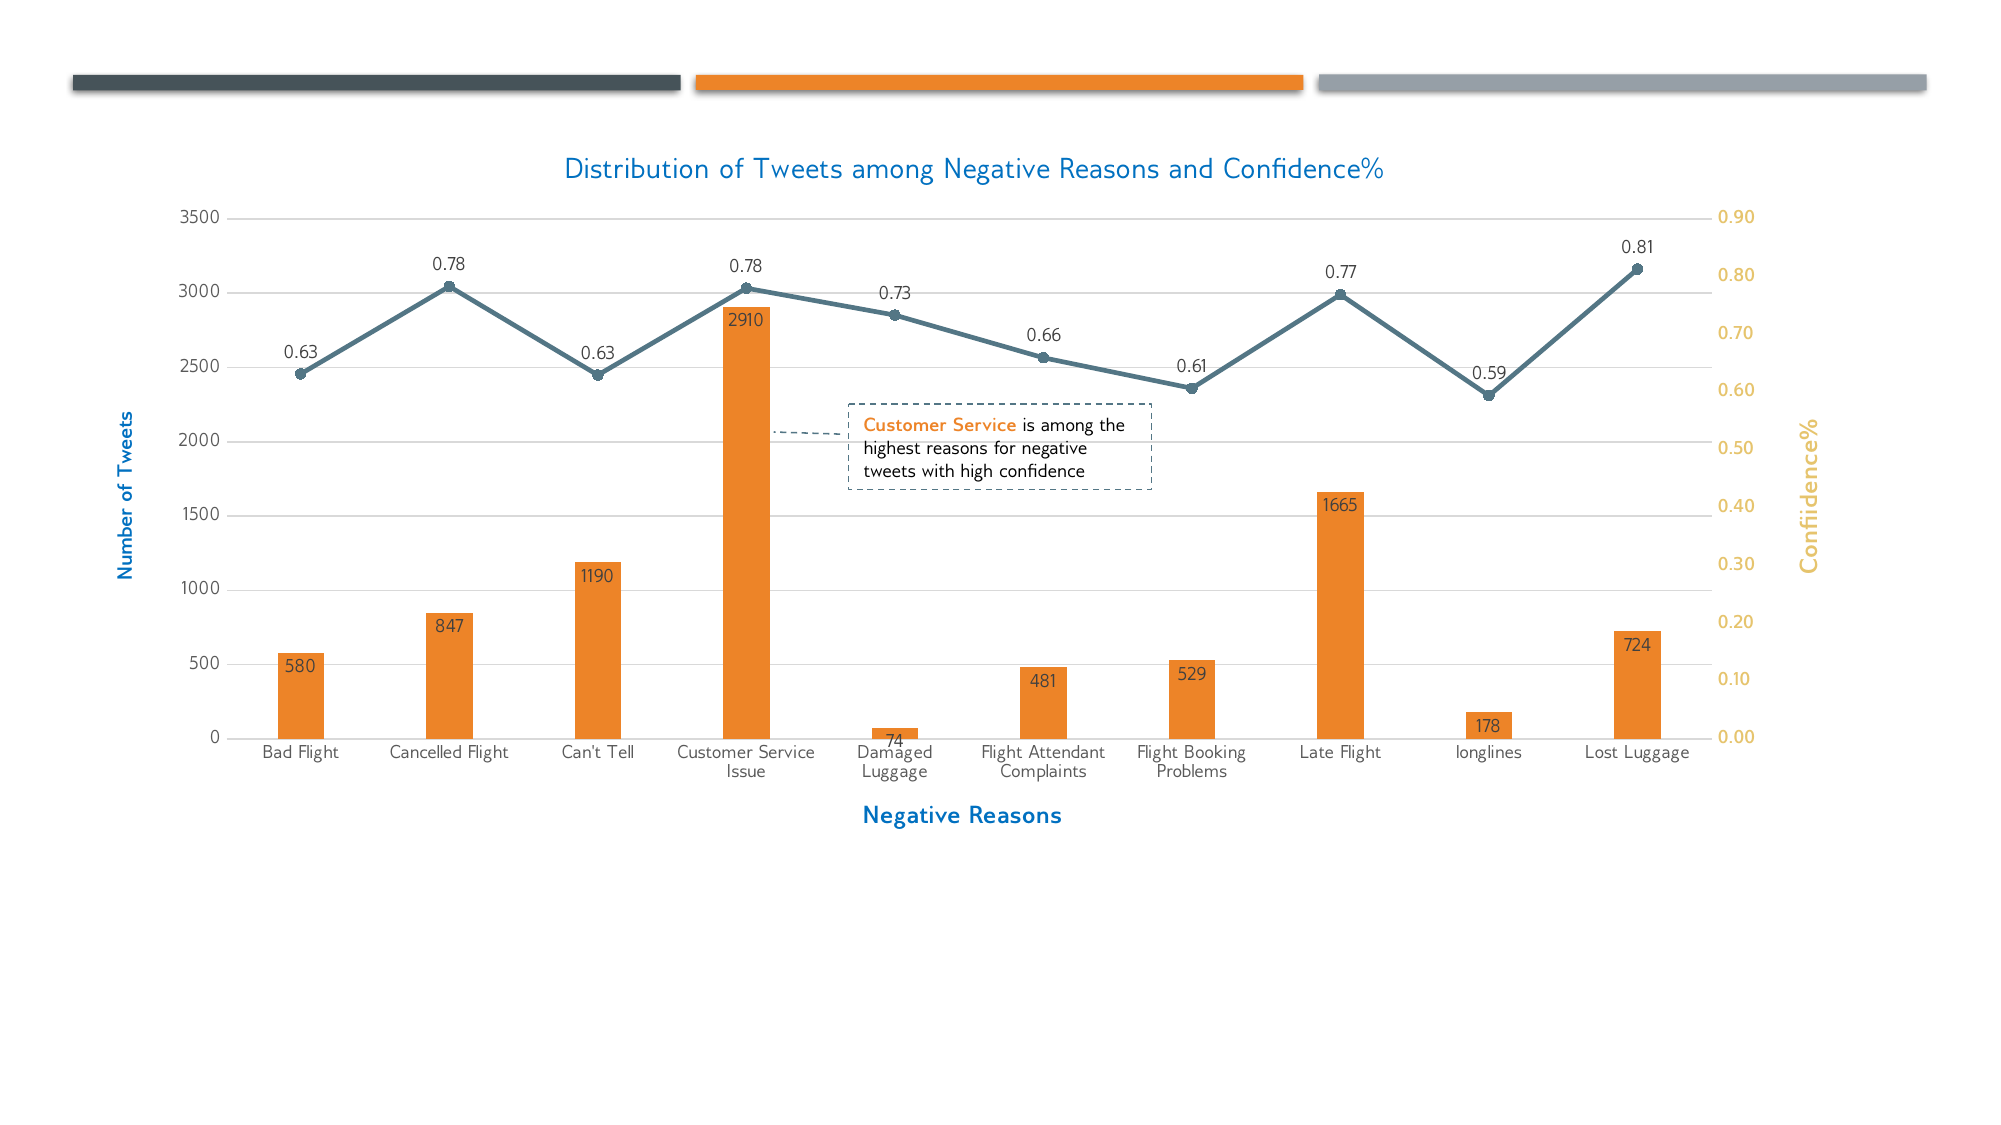

### Chart: Distribution of Tweets among Negative Reasons and Confidence%

| Category | Count of tweet_id | Average of negativereason_confidence |
|---|---|---|
| Bad Flight | 580.0 | 0.6317313793103444 |
| Cancelled Flight | 847.0 | 0.7830956316410855 |
| Can't Tell | 1190.0 | 0.6297257983193284 |
| Customer Service Issue | 2910.0 | 0.7800543298969065 |
| Damaged Luggage | 74.0 | 0.7334324324324324 |
| Flight Attendant Complaints | 481.0 | 0.6596392931392931 |
| Flight Booking Problems | 529.0 | 0.6067965973534974 |
| Late Flight | 1665.0 | 0.7689067267267263 |
| longlines | 178.0 | 0.5940758426966294 |
| Lost Luggage | 724.0 | 0.8130185082872929 |
Customer Service is among the highest reasons for negative tweets with high confidence